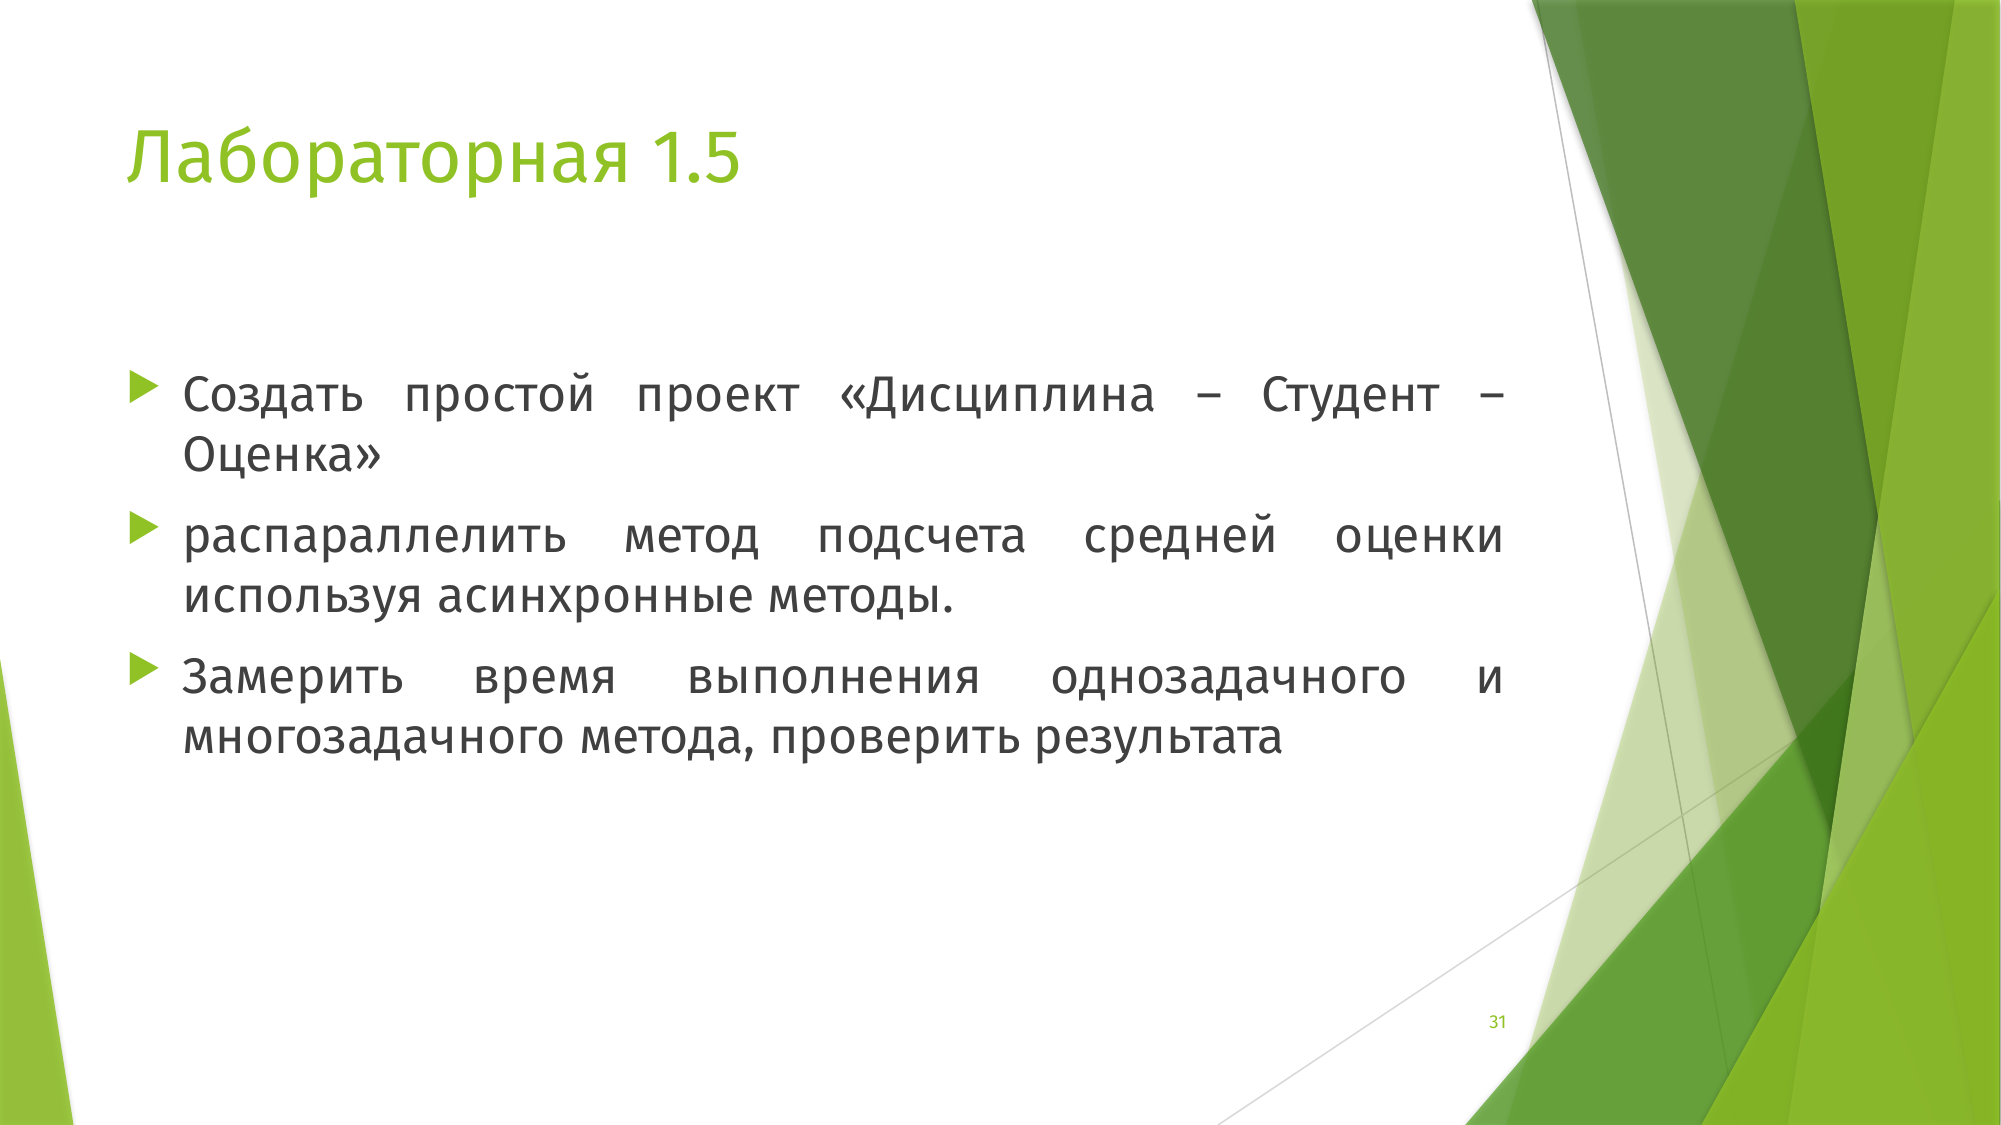

# Лабораторная 1.5
Создать простой проект «Дисциплина – Студент – Оценка»
распараллелить метод подсчета средней оценки используя асинхронные методы.
Замерить время выполнения однозадачного и многозадачного метода, проверить результата
31